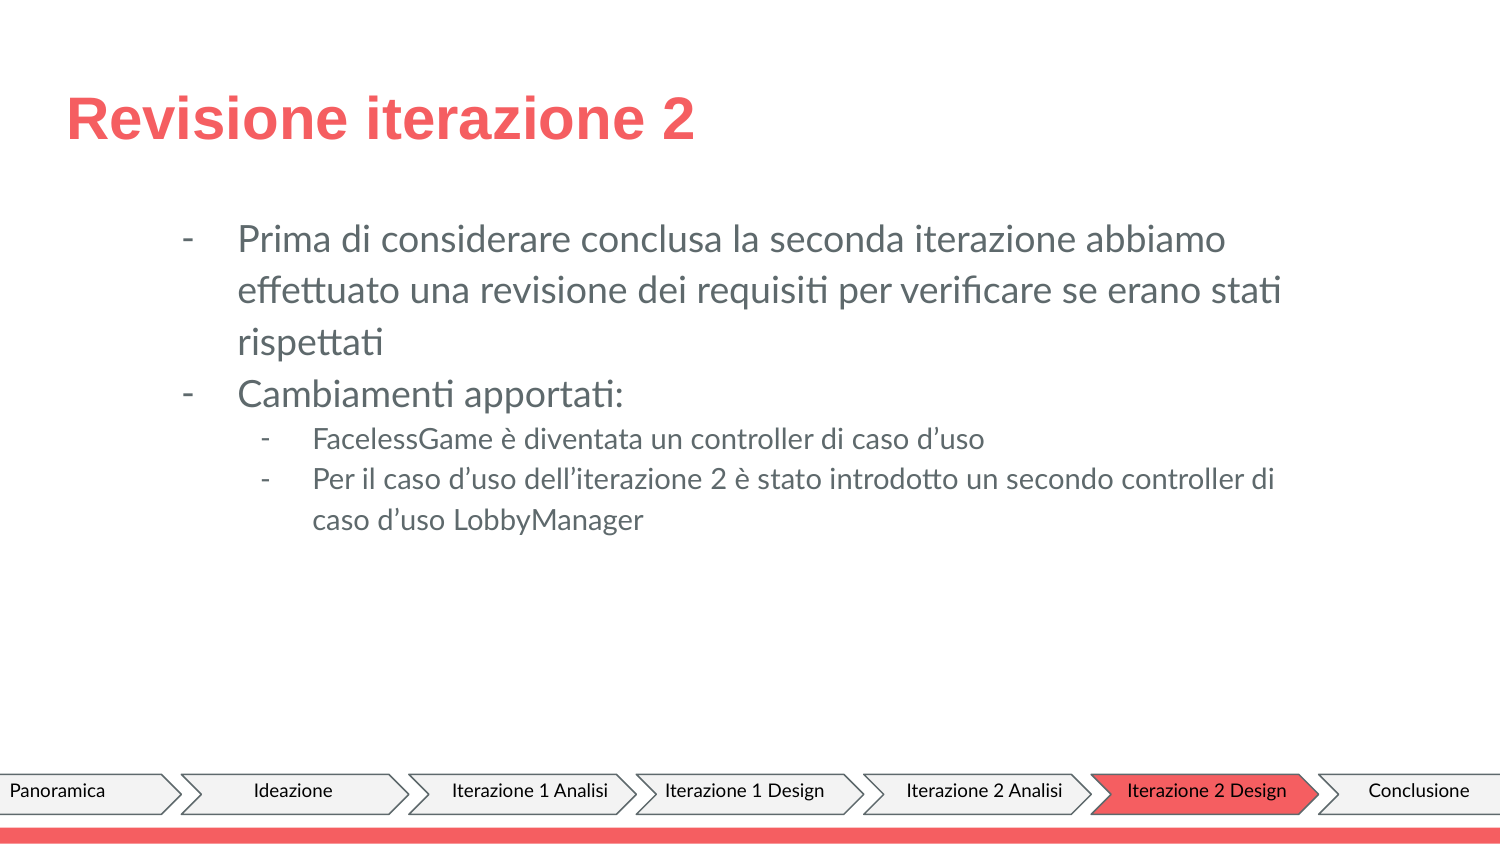

# Revisione iterazione 2
Prima di considerare conclusa la seconda iterazione abbiamo effettuato una revisione dei requisiti per verificare se erano stati rispettati
Cambiamenti apportati:
FacelessGame è diventata un controller di caso d’uso
Per il caso d’uso dell’iterazione 2 è stato introdotto un secondo controller di caso d’uso LobbyManager

Panoramica
Ideazione
Iterazione 1 Analisi
Iterazione 1 Design
Iterazione 2 Analisi
Iterazione 2 Design
Conclusione